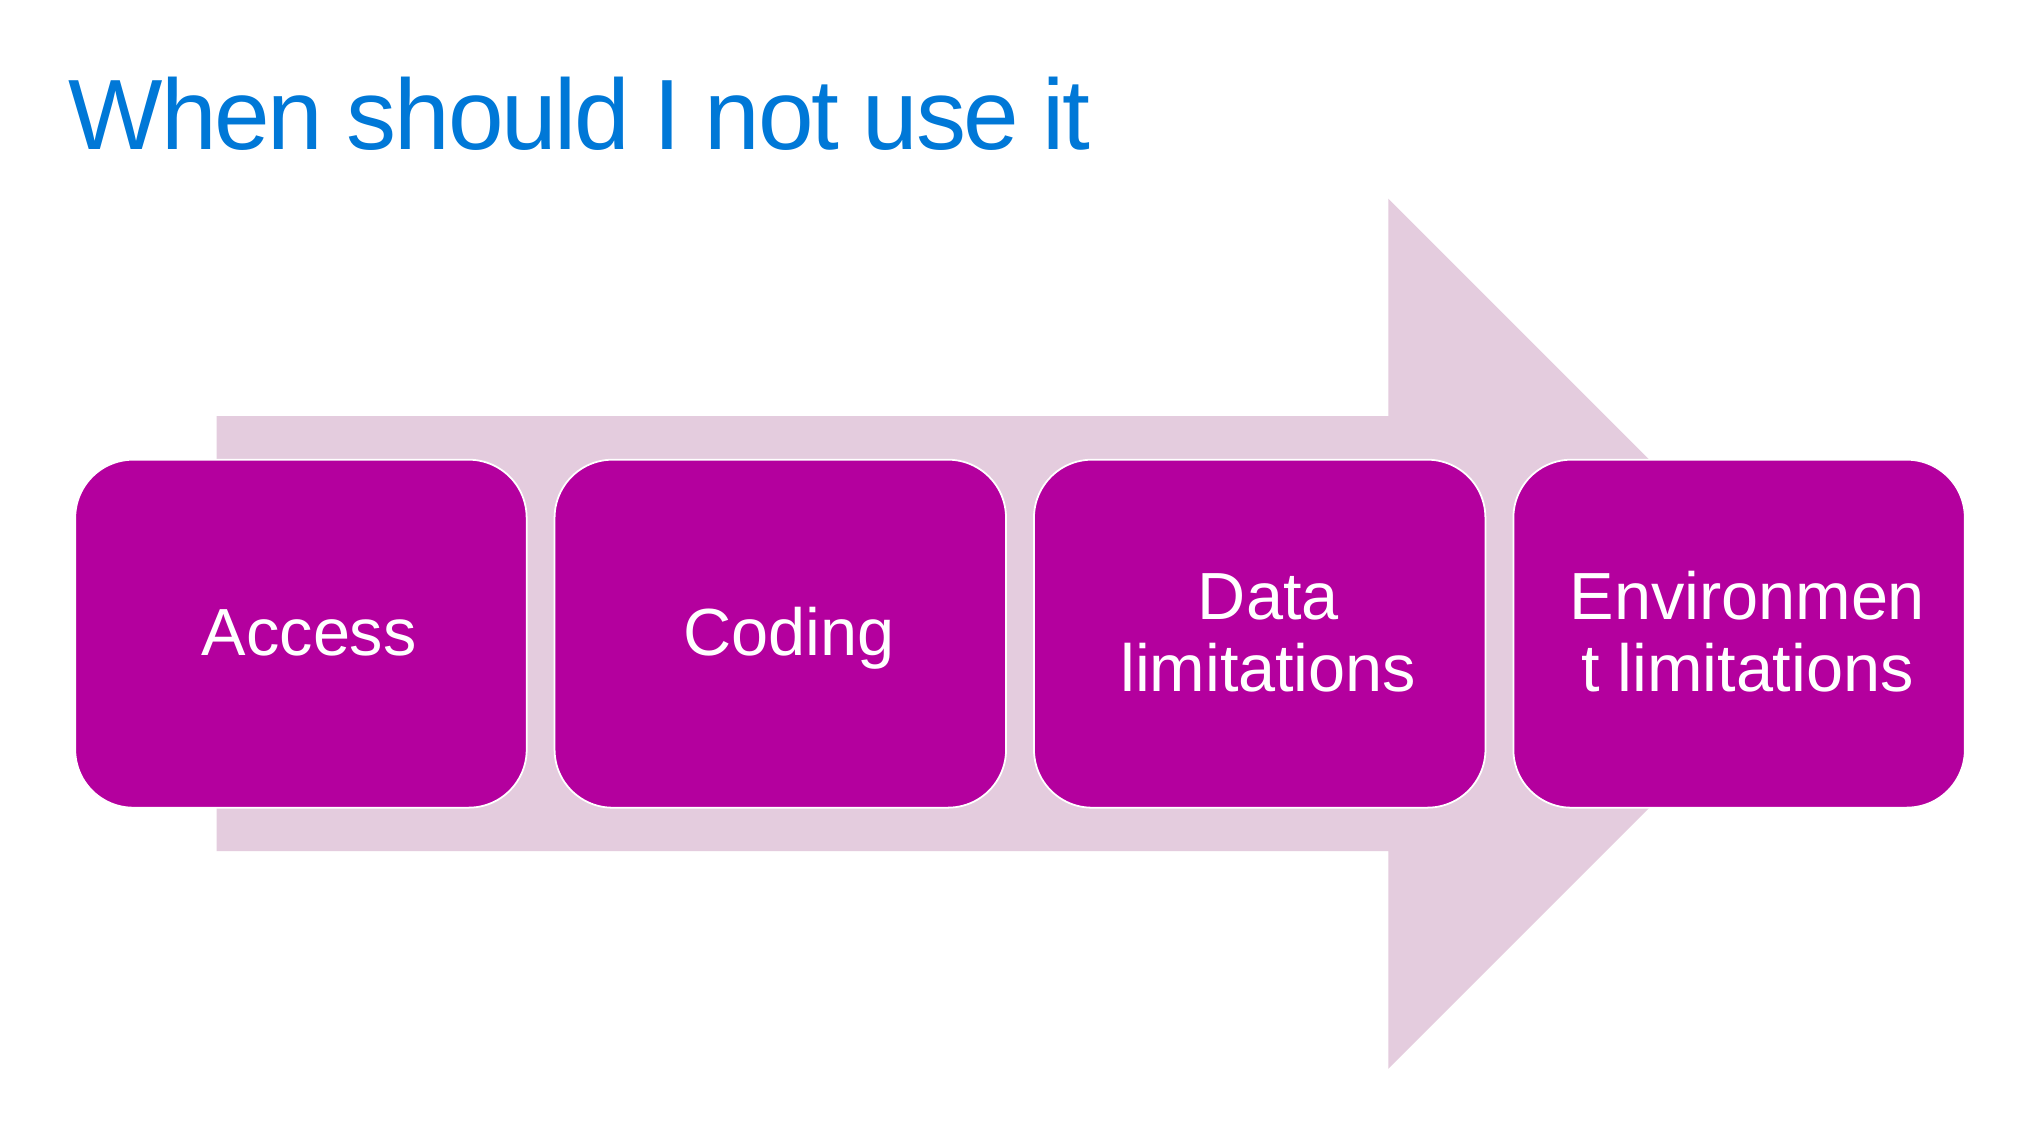

# When should I not use it
Access
Coding
Data limitations
Environment limitations